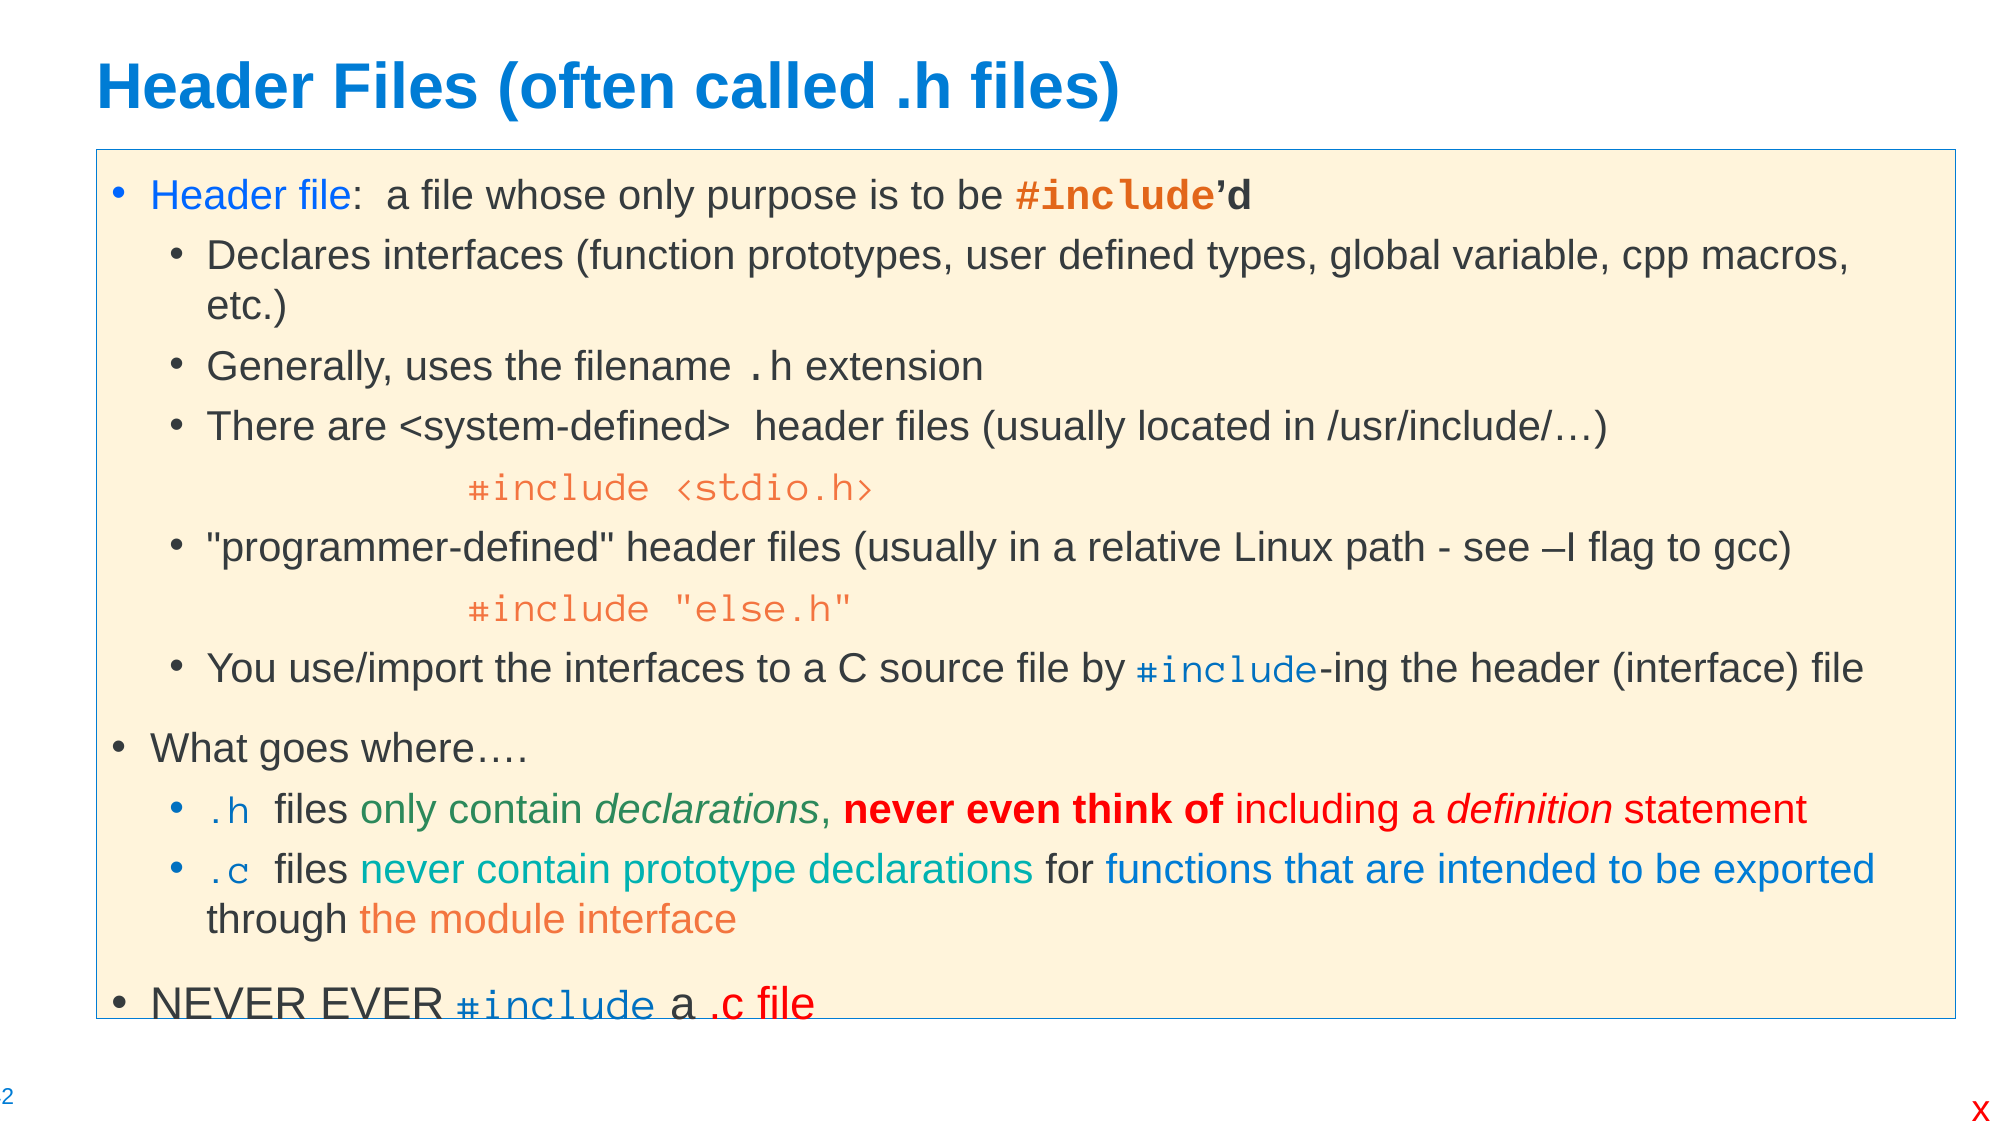

# Header Files (often called .h files)
Header file:  a file whose only purpose is to be #include’d
Declares interfaces (function prototypes, user defined types, global variable, cpp macros, etc.)
Generally, uses the filename .h extension
There are <system-defined>  header files (usually located in /usr/include/…)
		#include <stdio.h>
"programmer-defined" header files (usually in a relative Linux path - see –I flag to gcc)
		#include "else.h"
You use/import the interfaces to a C source file by #include-ing the header (interface) file
What goes where….
.h files only contain declarations, never even think of including a definition statement
.c files never contain prototype declarations for functions that are intended to be exported through the module interface
NEVER EVER #include a .c file
x